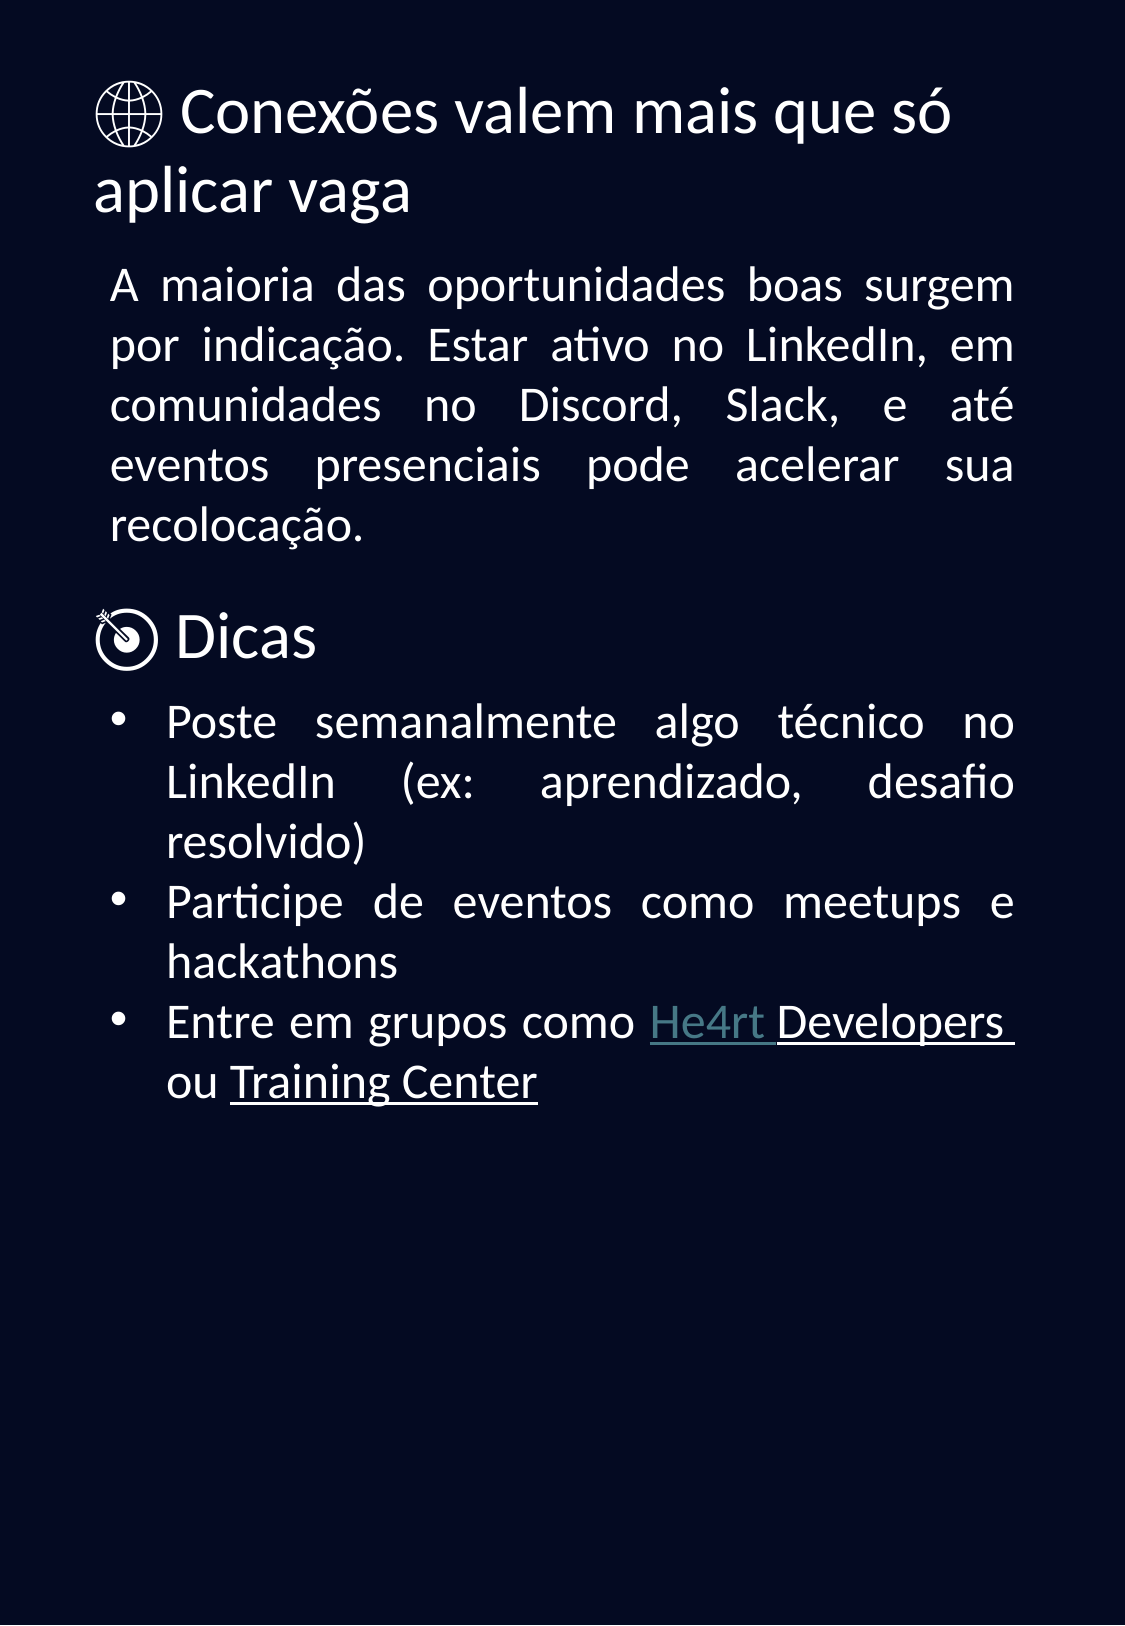

🌐 Conexões valem mais que só aplicar vaga
A maioria das oportunidades boas surgem por indicação. Estar ativo no LinkedIn, em comunidades no Discord, Slack, e até eventos presenciais pode acelerar sua recolocação.
🎯 Dicas
Poste semanalmente algo técnico no LinkedIn (ex: aprendizado, desafio resolvido)
Participe de eventos como meetups e hackathons
Entre em grupos como He4rt Developers ou Training Center